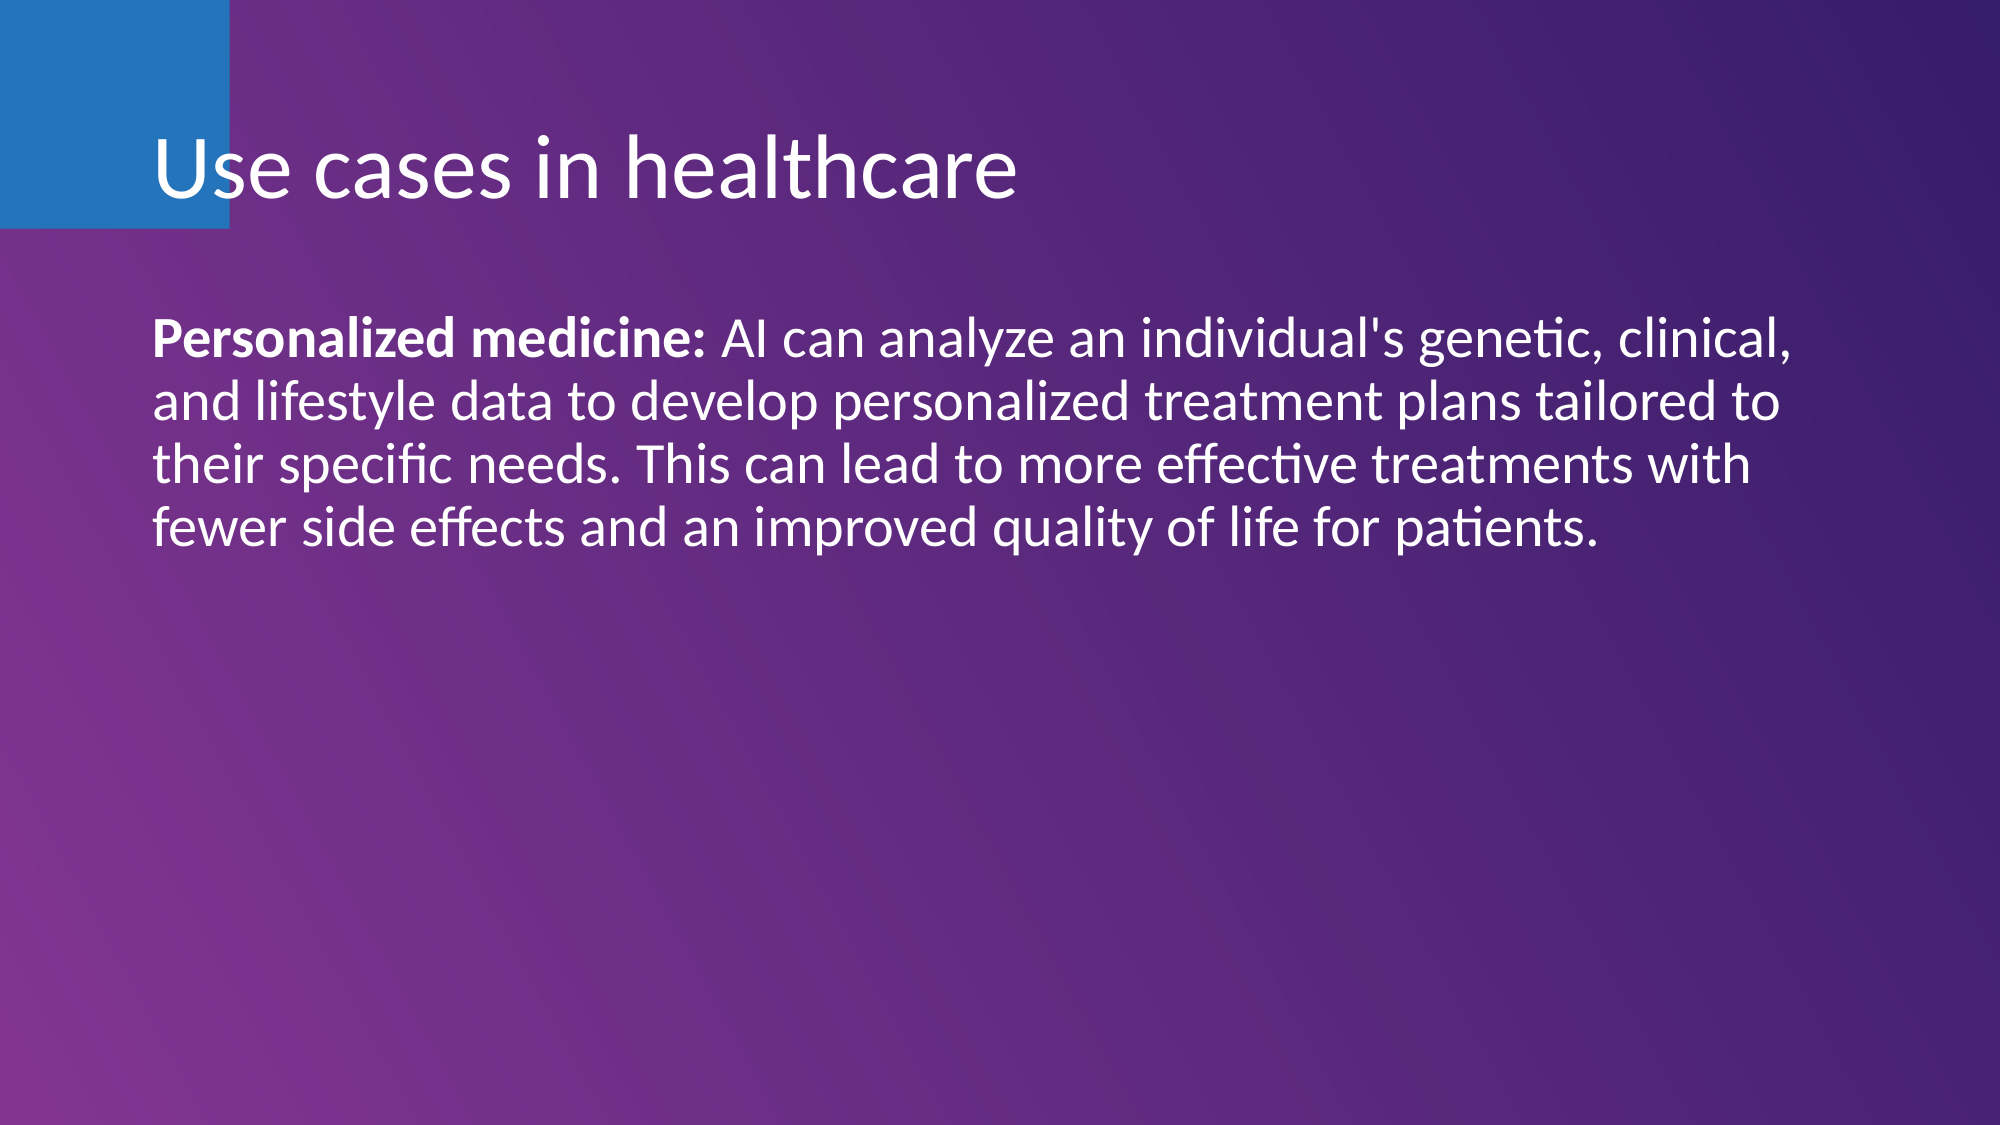

# Use cases in healthcare
Personalized medicine: AI can analyze an individual's genetic, clinical, and lifestyle data to develop personalized treatment plans tailored to their specific needs. This can lead to more effective treatments with fewer side effects and an improved quality of life for patients.